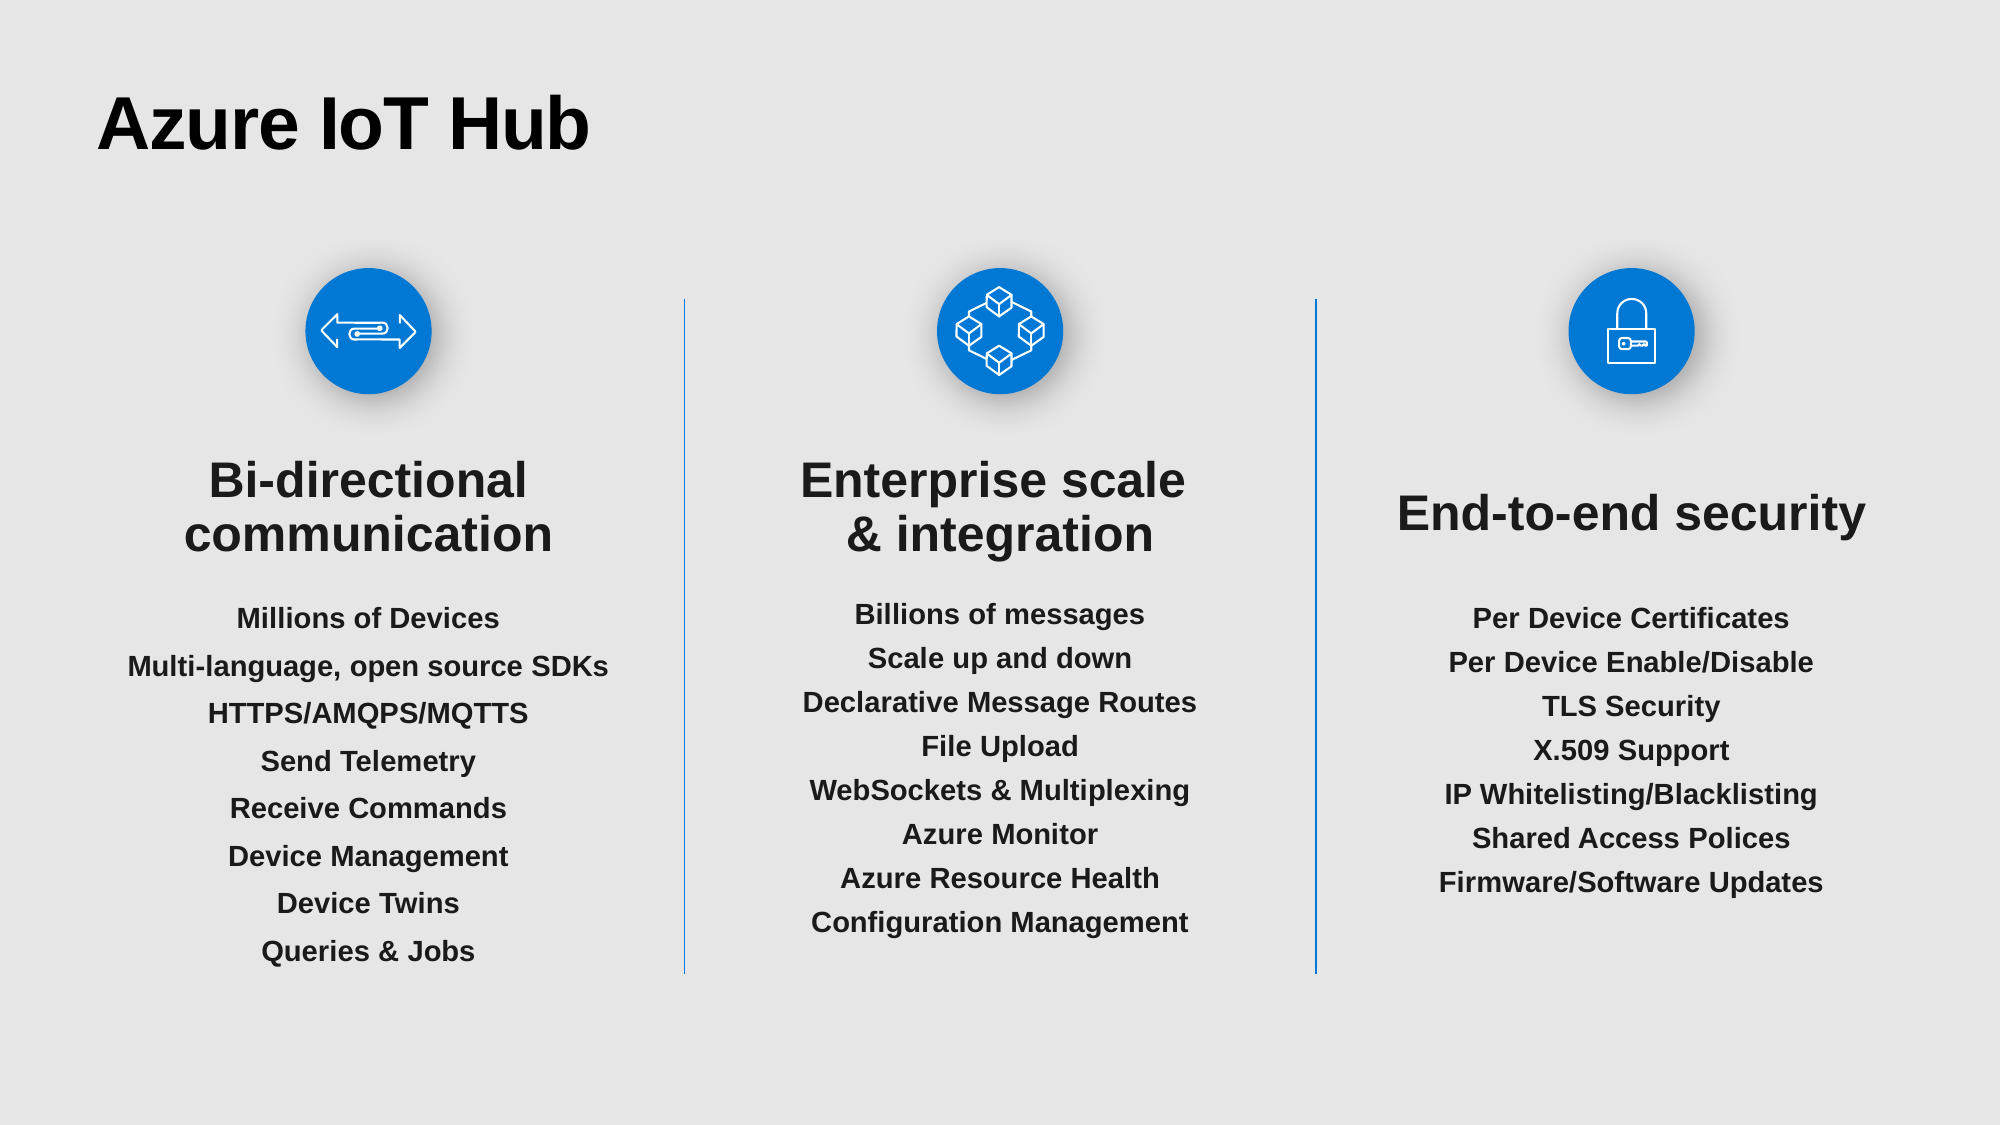

# Azure IoT Hub

Bi-directional communication
Millions of Devices
Multi-language, open source SDKs
HTTPS/AMQPS/MQTTS
Send Telemetry
Receive Commands
Device Management
Device Twins
Queries & Jobs
Enterprise scale
& integration
Billions of messages
Scale up and down
Declarative Message Routes
File Upload
WebSockets & Multiplexing
Azure Monitor
Azure Resource Health
Configuration Management
End-to-end security
Per Device Certificates
Per Device Enable/Disable
TLS Security
X.509 Support
IP Whitelisting/Blacklisting
Shared Access Polices
Firmware/Software Updates